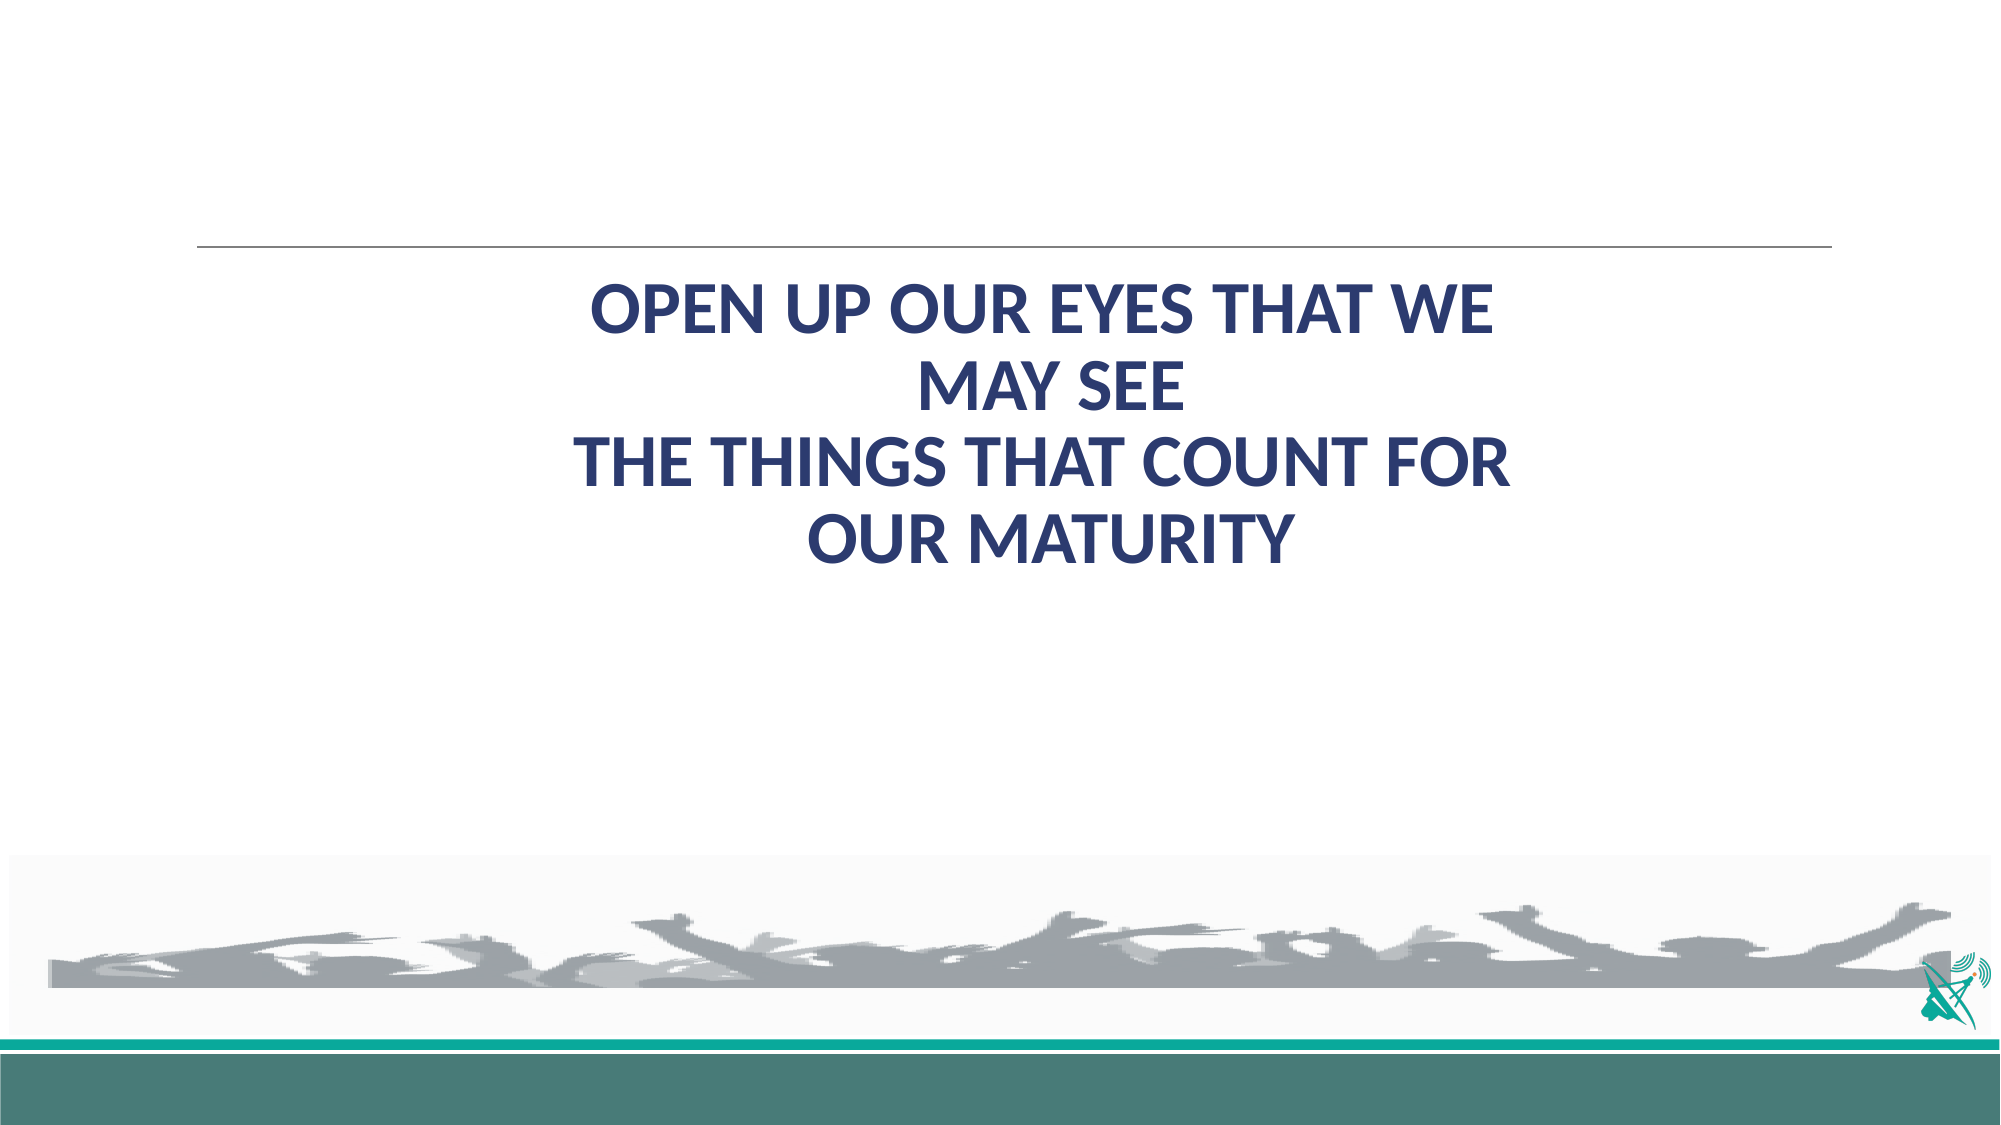

# OPEN UP OUR EYES THAT WE MAY SEE THE THINGS THAT COUNT FOR OUR MATURITY